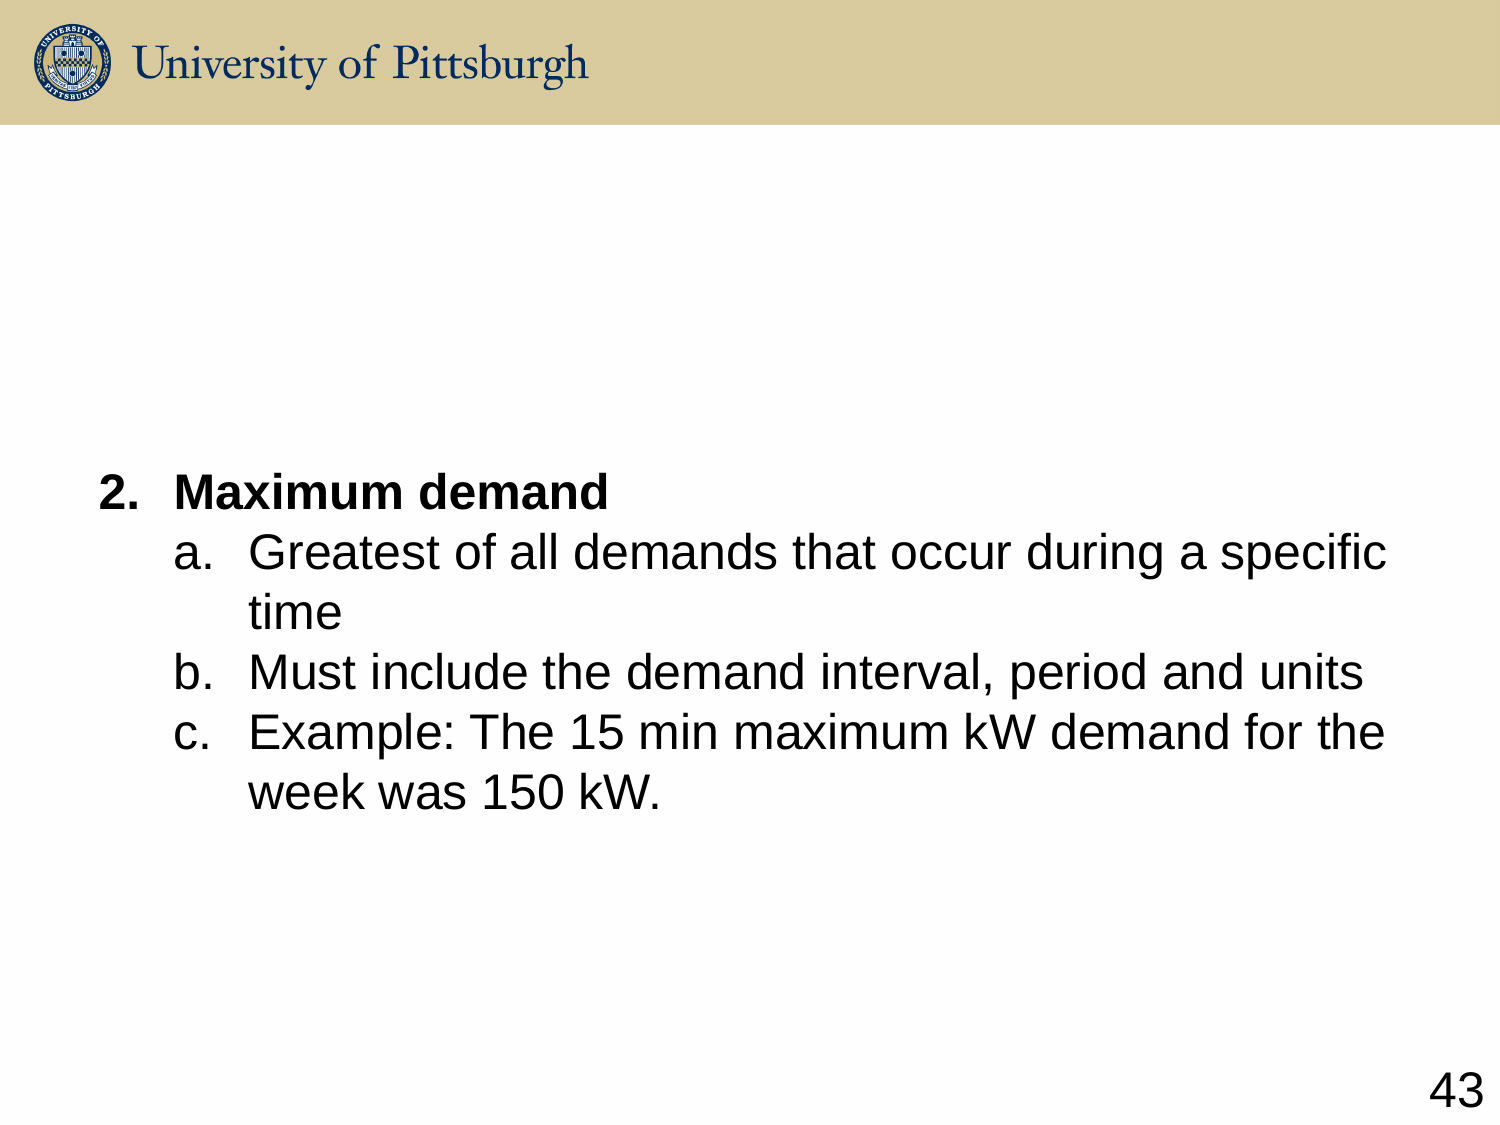

Maximum demand
Greatest of all demands that occur during a specific time
Must include the demand interval, period and units
Example: The 15 min maximum kW demand for the week was 150 kW.
43